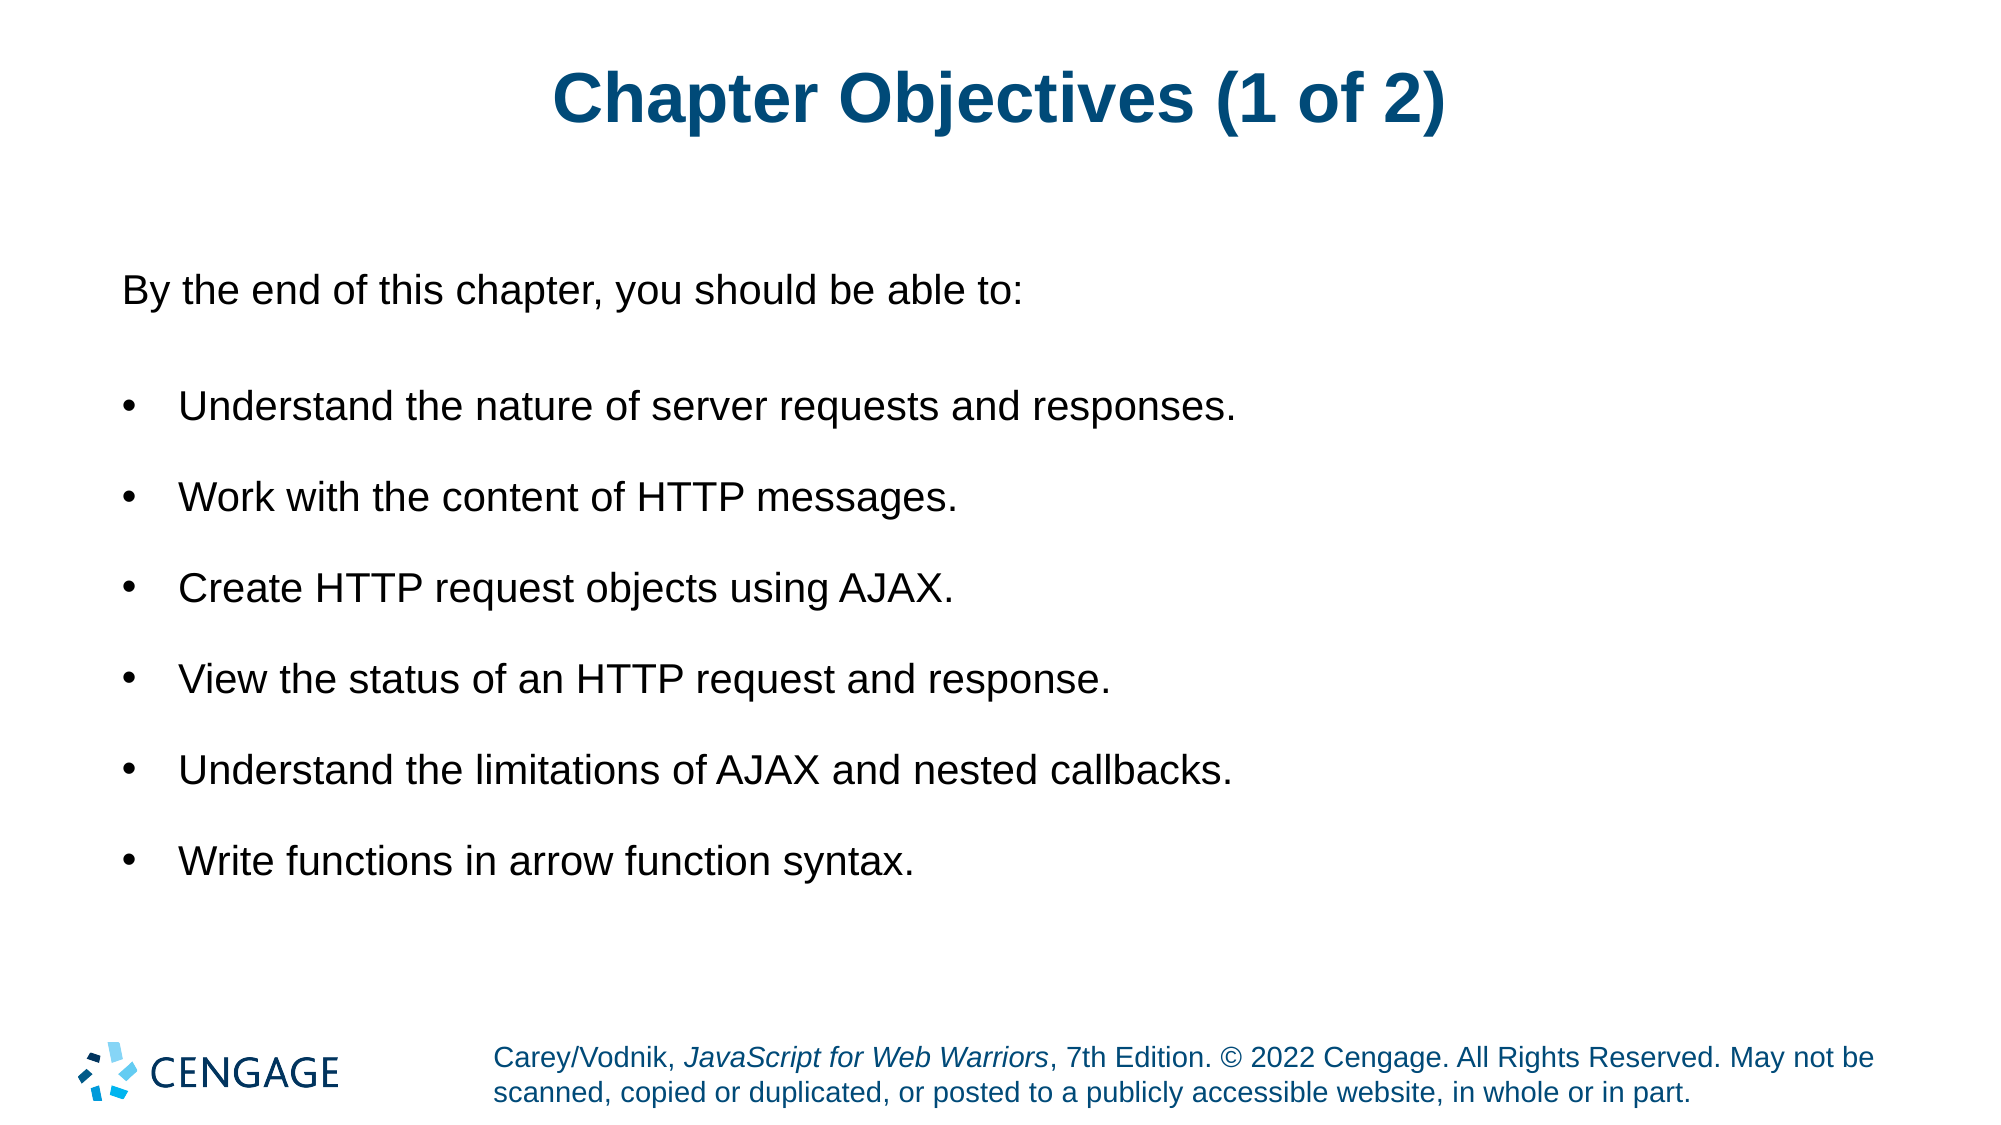

# Chapter Objectives (1 of 2)
By the end of this chapter, you should be able to:
Understand the nature of server requests and responses.
Work with the content of HTTP messages.
Create HTTP request objects using AJAX.
View the status of an HTTP request and response.
Understand the limitations of AJAX and nested callbacks.
Write functions in arrow function syntax.